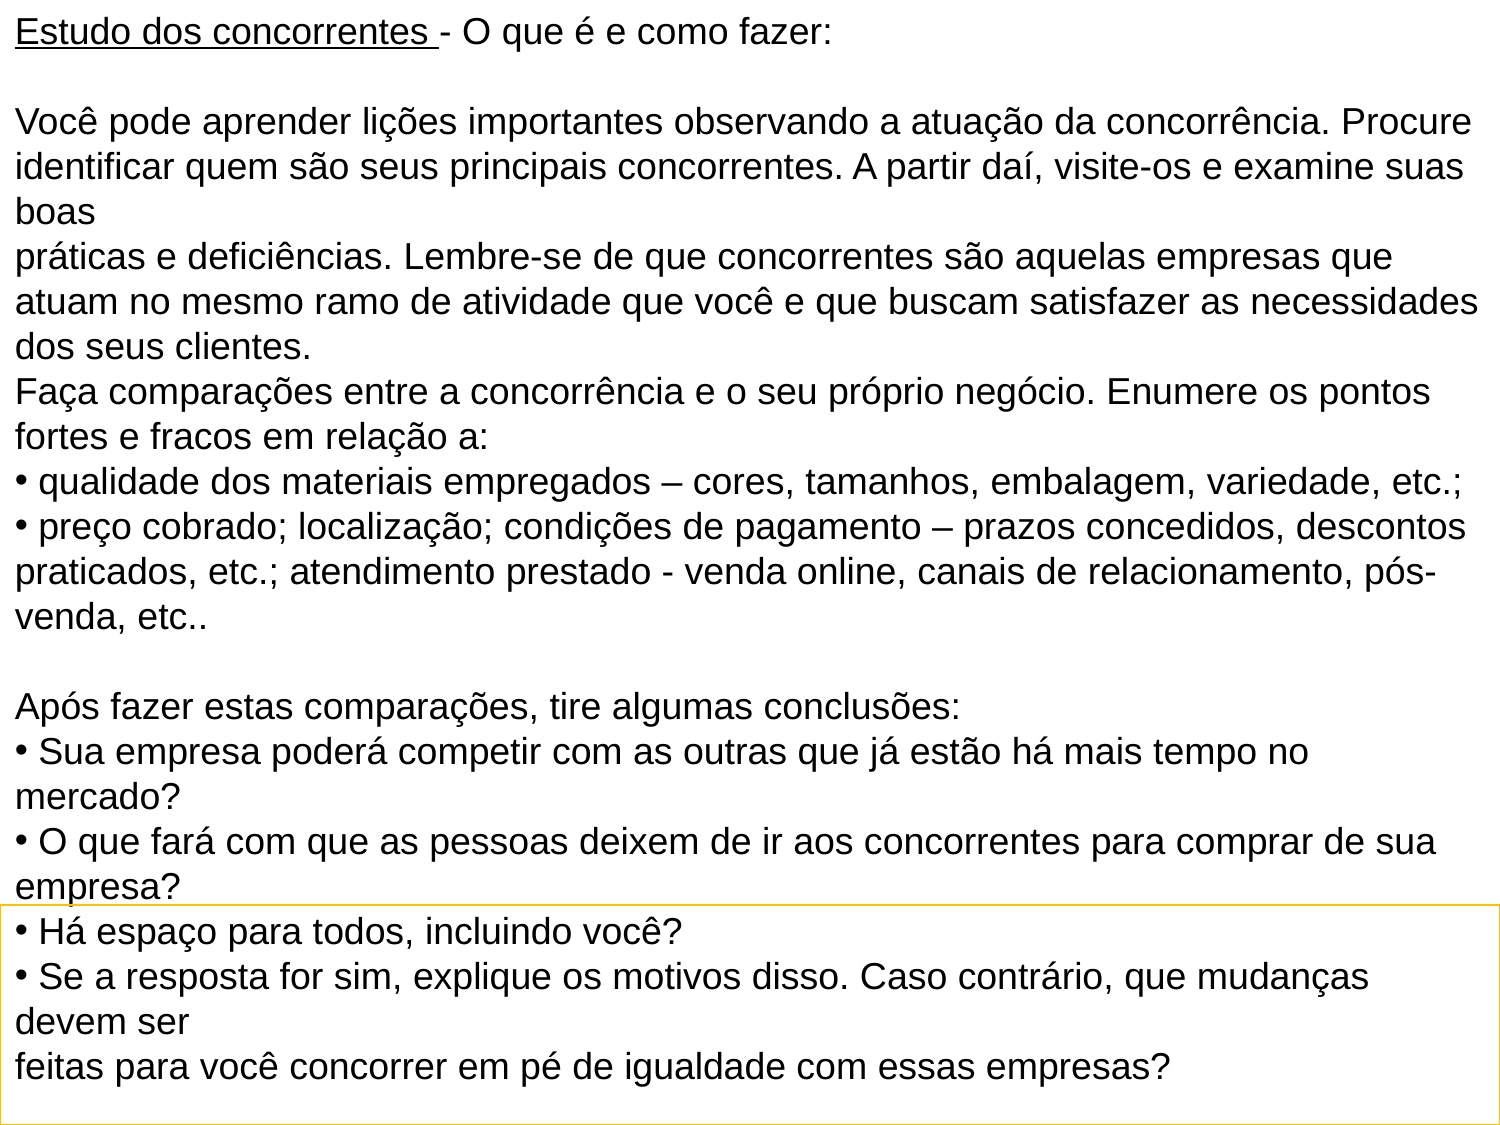

Estudo dos concorrentes - O que é e como fazer:

Você pode aprender lições importantes observando a atuação da concorrência. Procure identificar quem são seus principais concorrentes. A partir daí, visite-os e examine suas boas
práticas e deficiências. Lembre-se de que concorrentes são aquelas empresas que atuam no mesmo ramo de atividade que você e que buscam satisfazer as necessidades dos seus clientes.
Faça comparações entre a concorrência e o seu próprio negócio. Enumere os pontos fortes e fracos em relação a:
 qualidade dos materiais empregados – cores, tamanhos, embalagem, variedade, etc.;
 preço cobrado; localização; condições de pagamento – prazos concedidos, descontos praticados, etc.; atendimento prestado - venda online, canais de relacionamento, pós-venda, etc..

Após fazer estas comparações, tire algumas conclusões:
 Sua empresa poderá competir com as outras que já estão há mais tempo no mercado?
 O que fará com que as pessoas deixem de ir aos concorrentes para comprar de sua empresa?
 Há espaço para todos, incluindo você?
 Se a resposta for sim, explique os motivos disso. Caso contrário, que mudanças devem ser
feitas para você concorrer em pé de igualdade com essas empresas?

Fique de olho
Lembre-se: a concorrência também deve ser vista como uma situação favorável. Bons
concorrentes servem como parâmetro de comparação e de parceria, além de ser uma fonte de estímulo à melhoria do seu negócio.